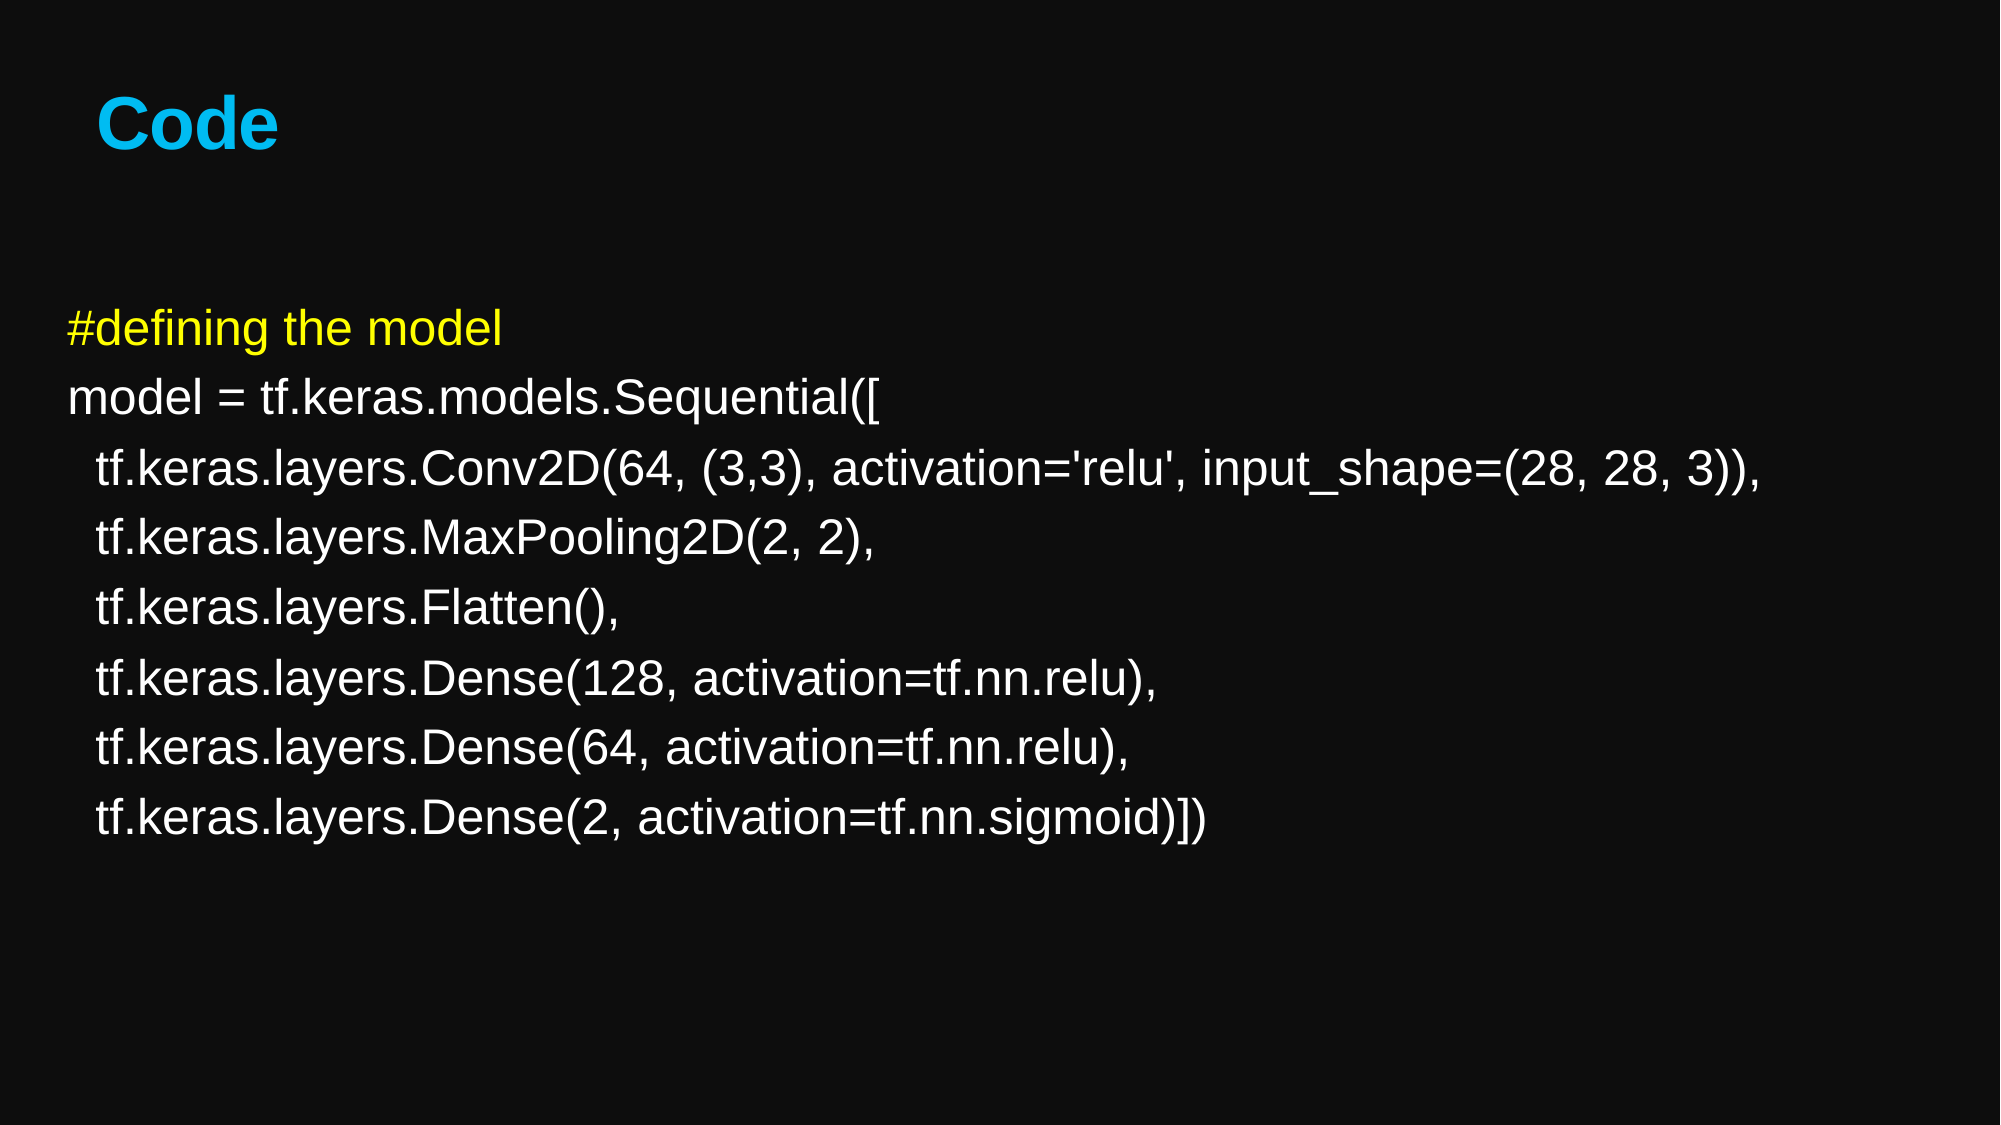

# Code
#defining the model
model = tf.keras.models.Sequential([
  tf.keras.layers.Conv2D(64, (3,3), activation='relu', input_shape=(28, 28, 3)),
  tf.keras.layers.MaxPooling2D(2, 2),
  tf.keras.layers.Flatten(),
  tf.keras.layers.Dense(128, activation=tf.nn.relu),
  tf.keras.layers.Dense(64, activation=tf.nn.relu),
  tf.keras.layers.Dense(2, activation=tf.nn.sigmoid)])